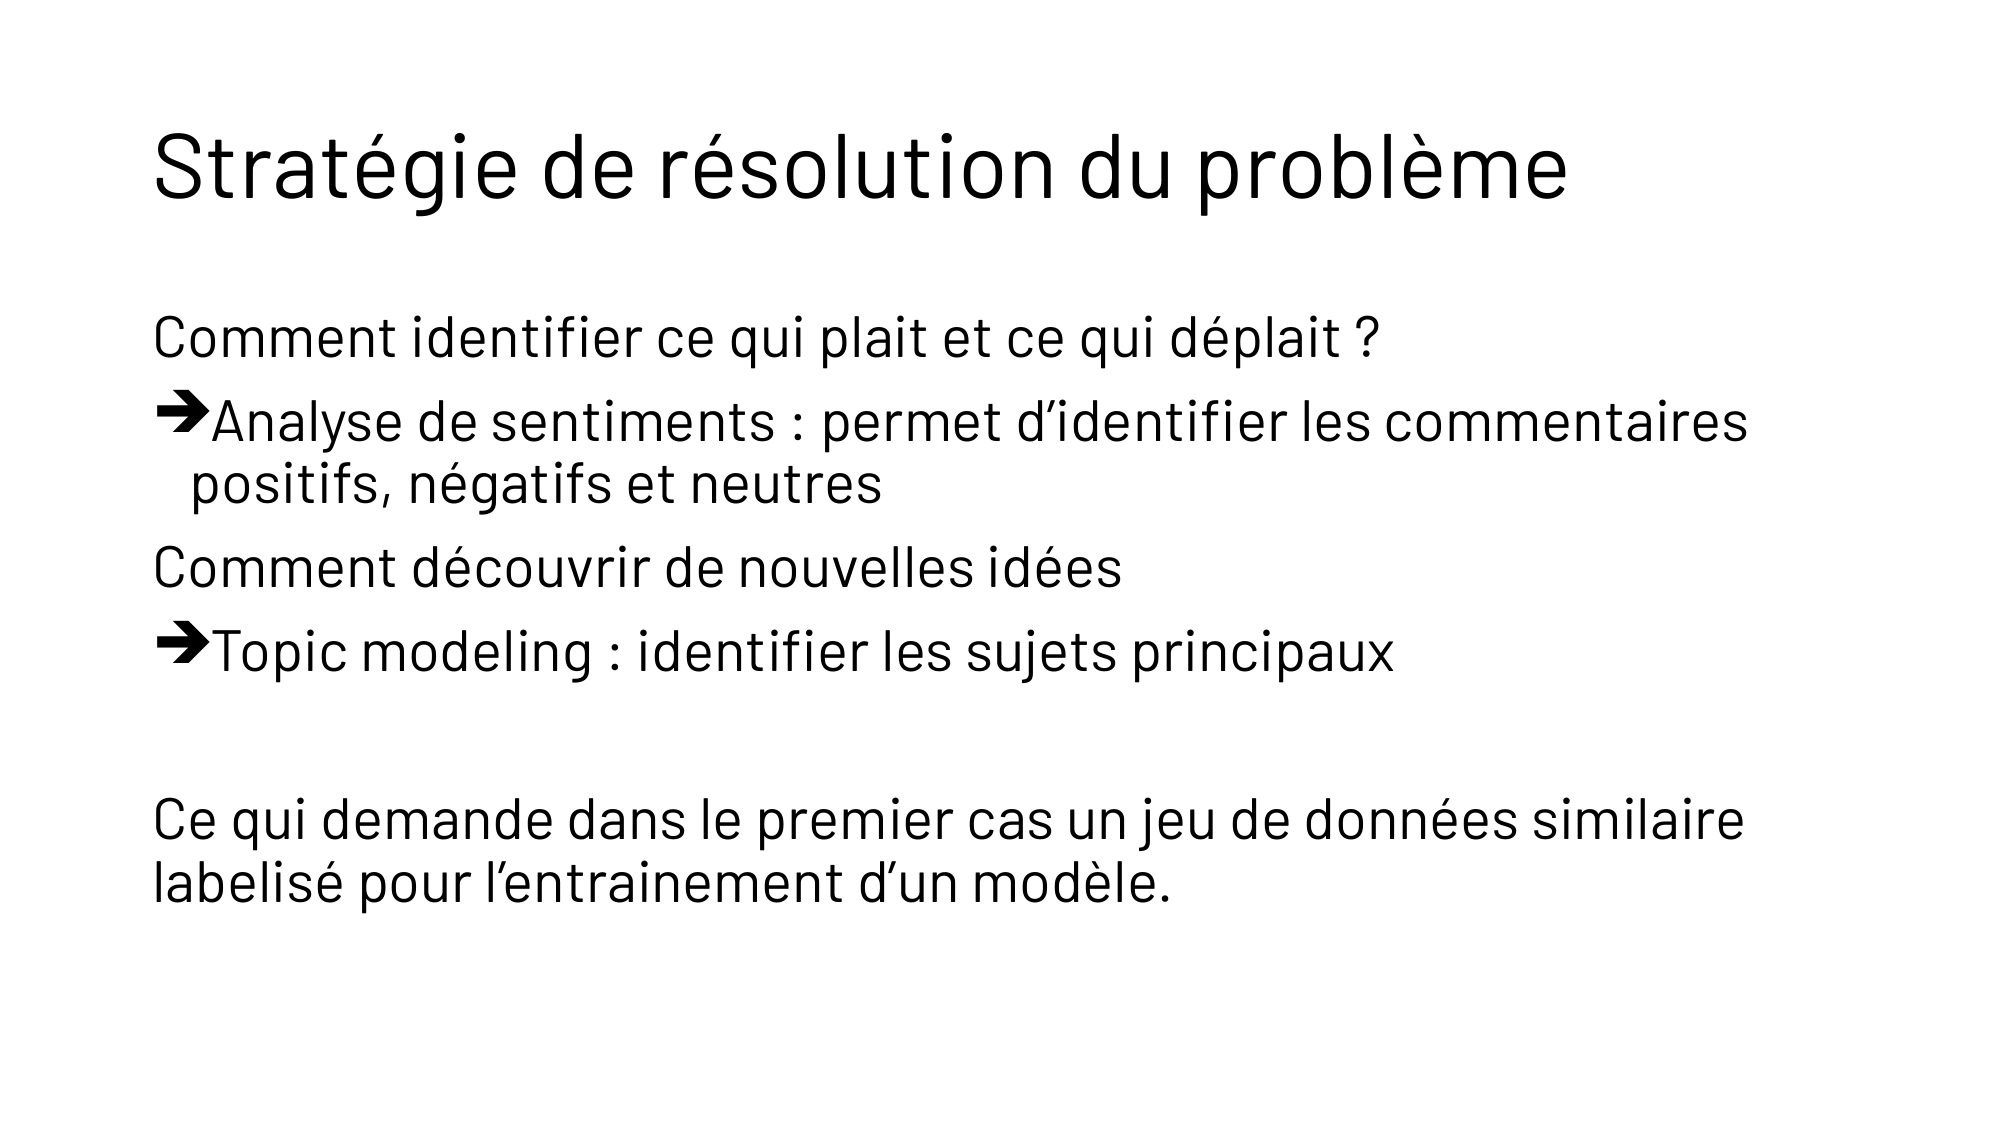

# Stratégie de résolution du problème
Comment identifier ce qui plait et ce qui déplait ?
Analyse de sentiments : permet d’identifier les commentaires positifs, négatifs et neutres
Comment découvrir de nouvelles idées
Topic modeling : identifier les sujets principaux

Ce qui demande dans le premier cas un jeu de données similaire labelisé pour l’entrainement d’un modèle.